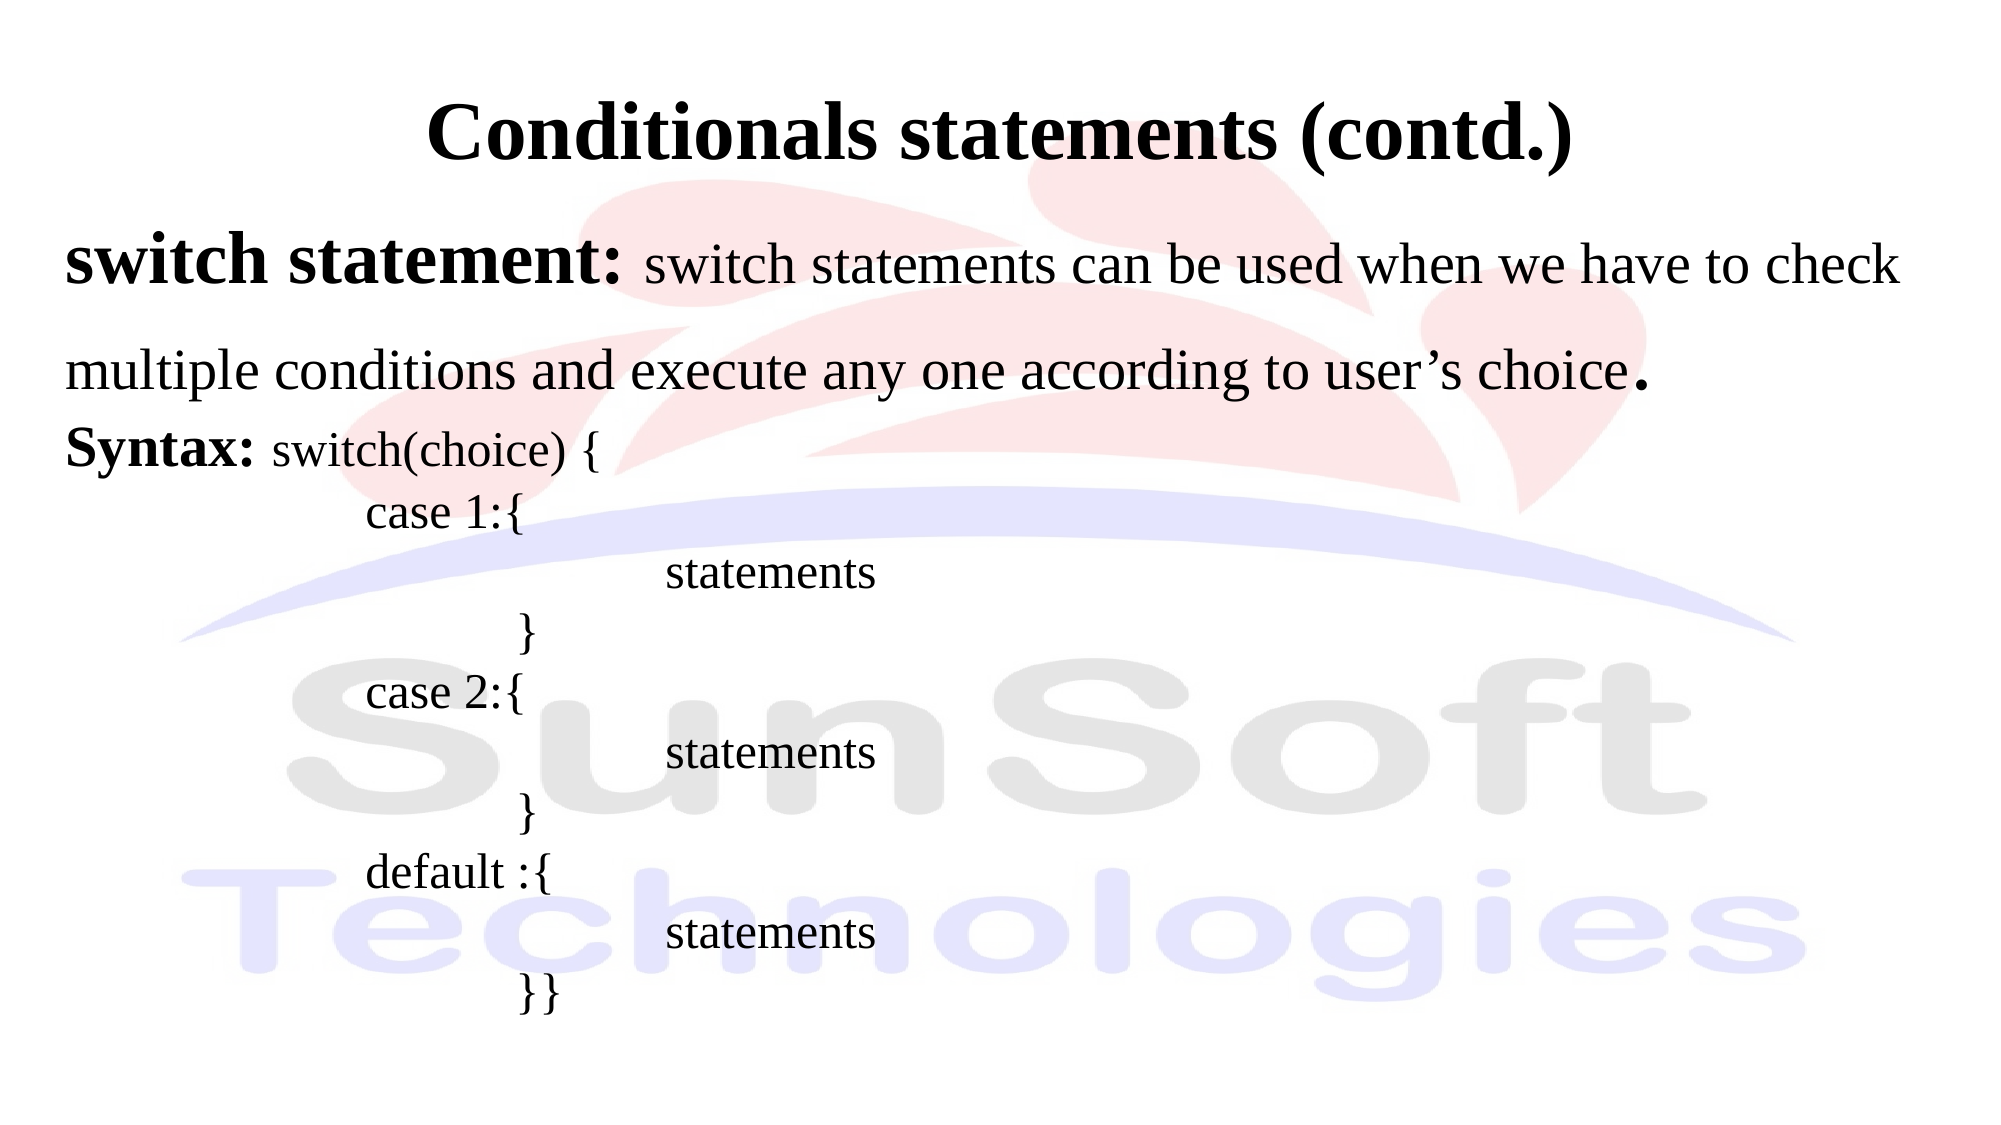

Conditionals statements (contd.)
switch statement: switch statements can be used when we have to check multiple conditions and execute any one according to user’s choice.
Syntax: switch(choice) {
		case 1:{
				statements
			}
		case 2:{
				statements
			}
		default :{
				statements
			}}